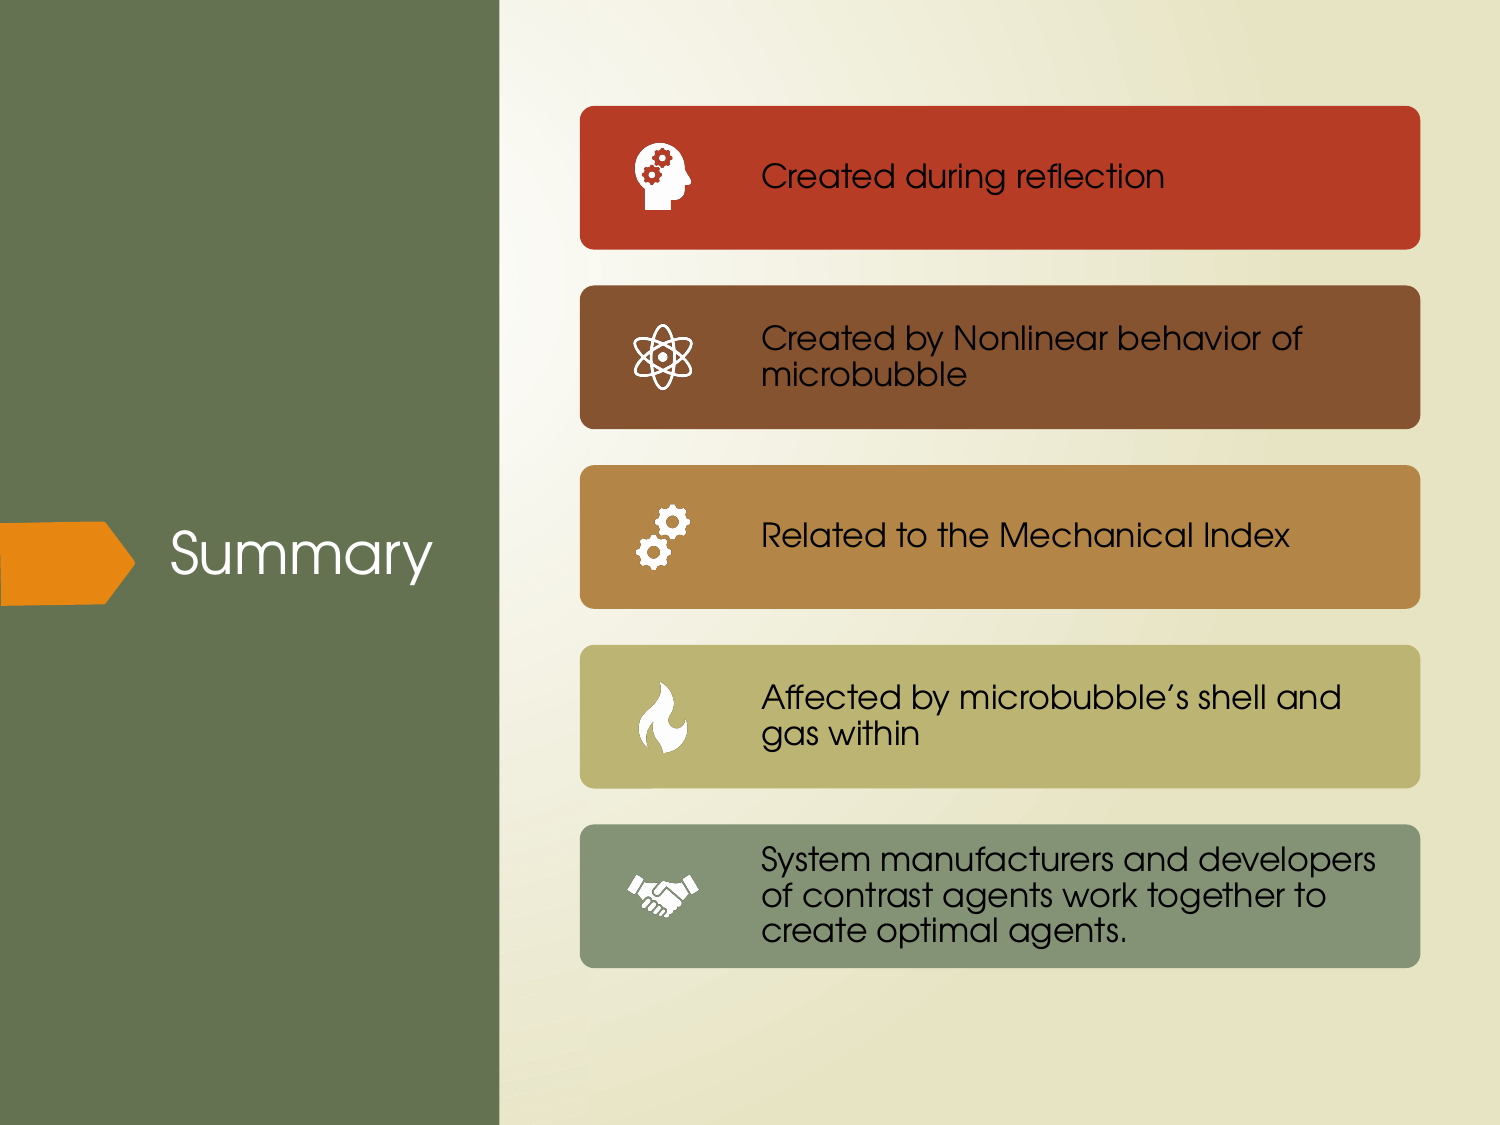

Created during reflection
Created by Nonlinear behavior of microbubble
Related to the Mechanical Index
Affected by microbubble’s shell and gas within
System manufacturers and developers of contrast agents work together to create optimal agents.
# Summary